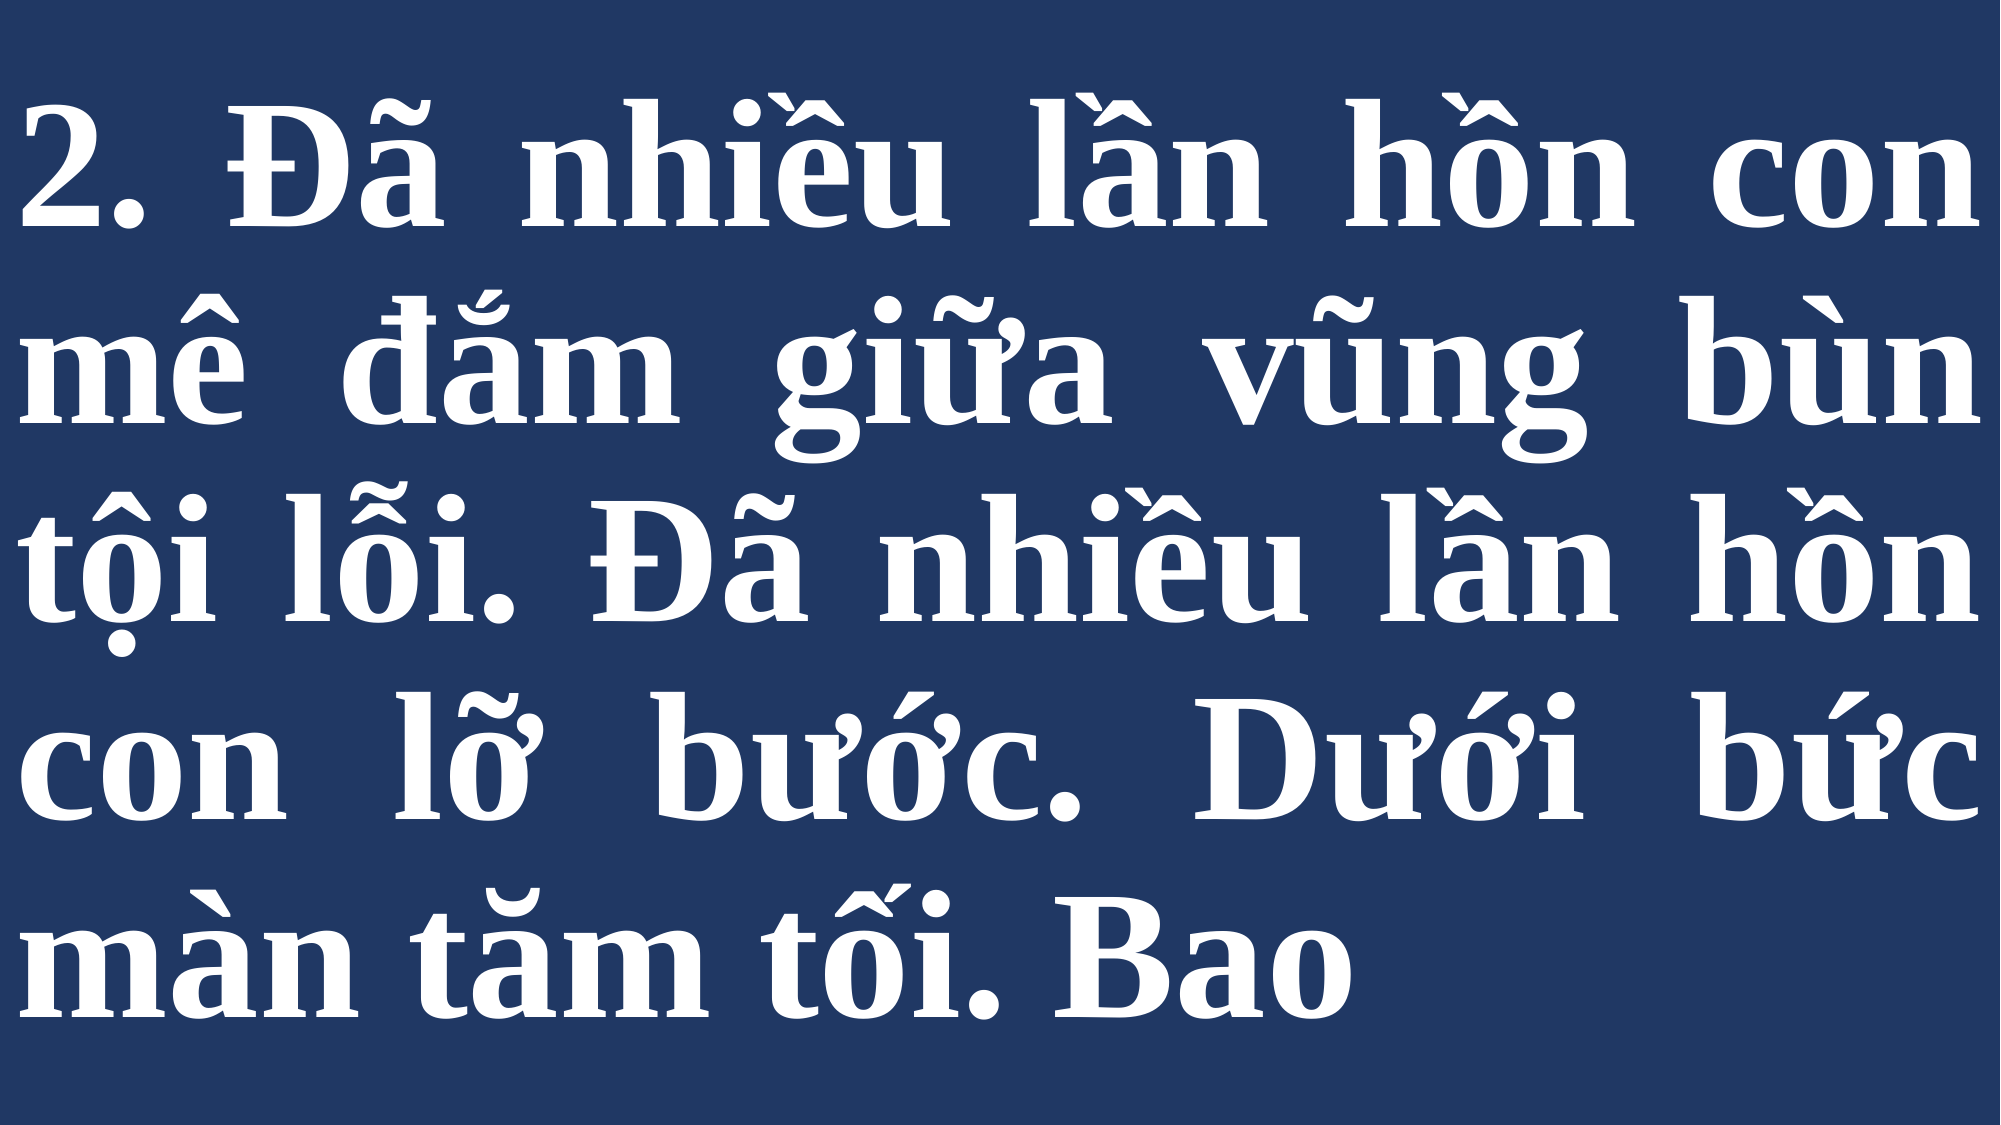

# 2. Đã nhiều lần hồn con mê đắm giữa vũng bùn tội lỗi. Đã nhiều lần hồn con lỡ bước. Dưới bức màn tăm tối. Bao